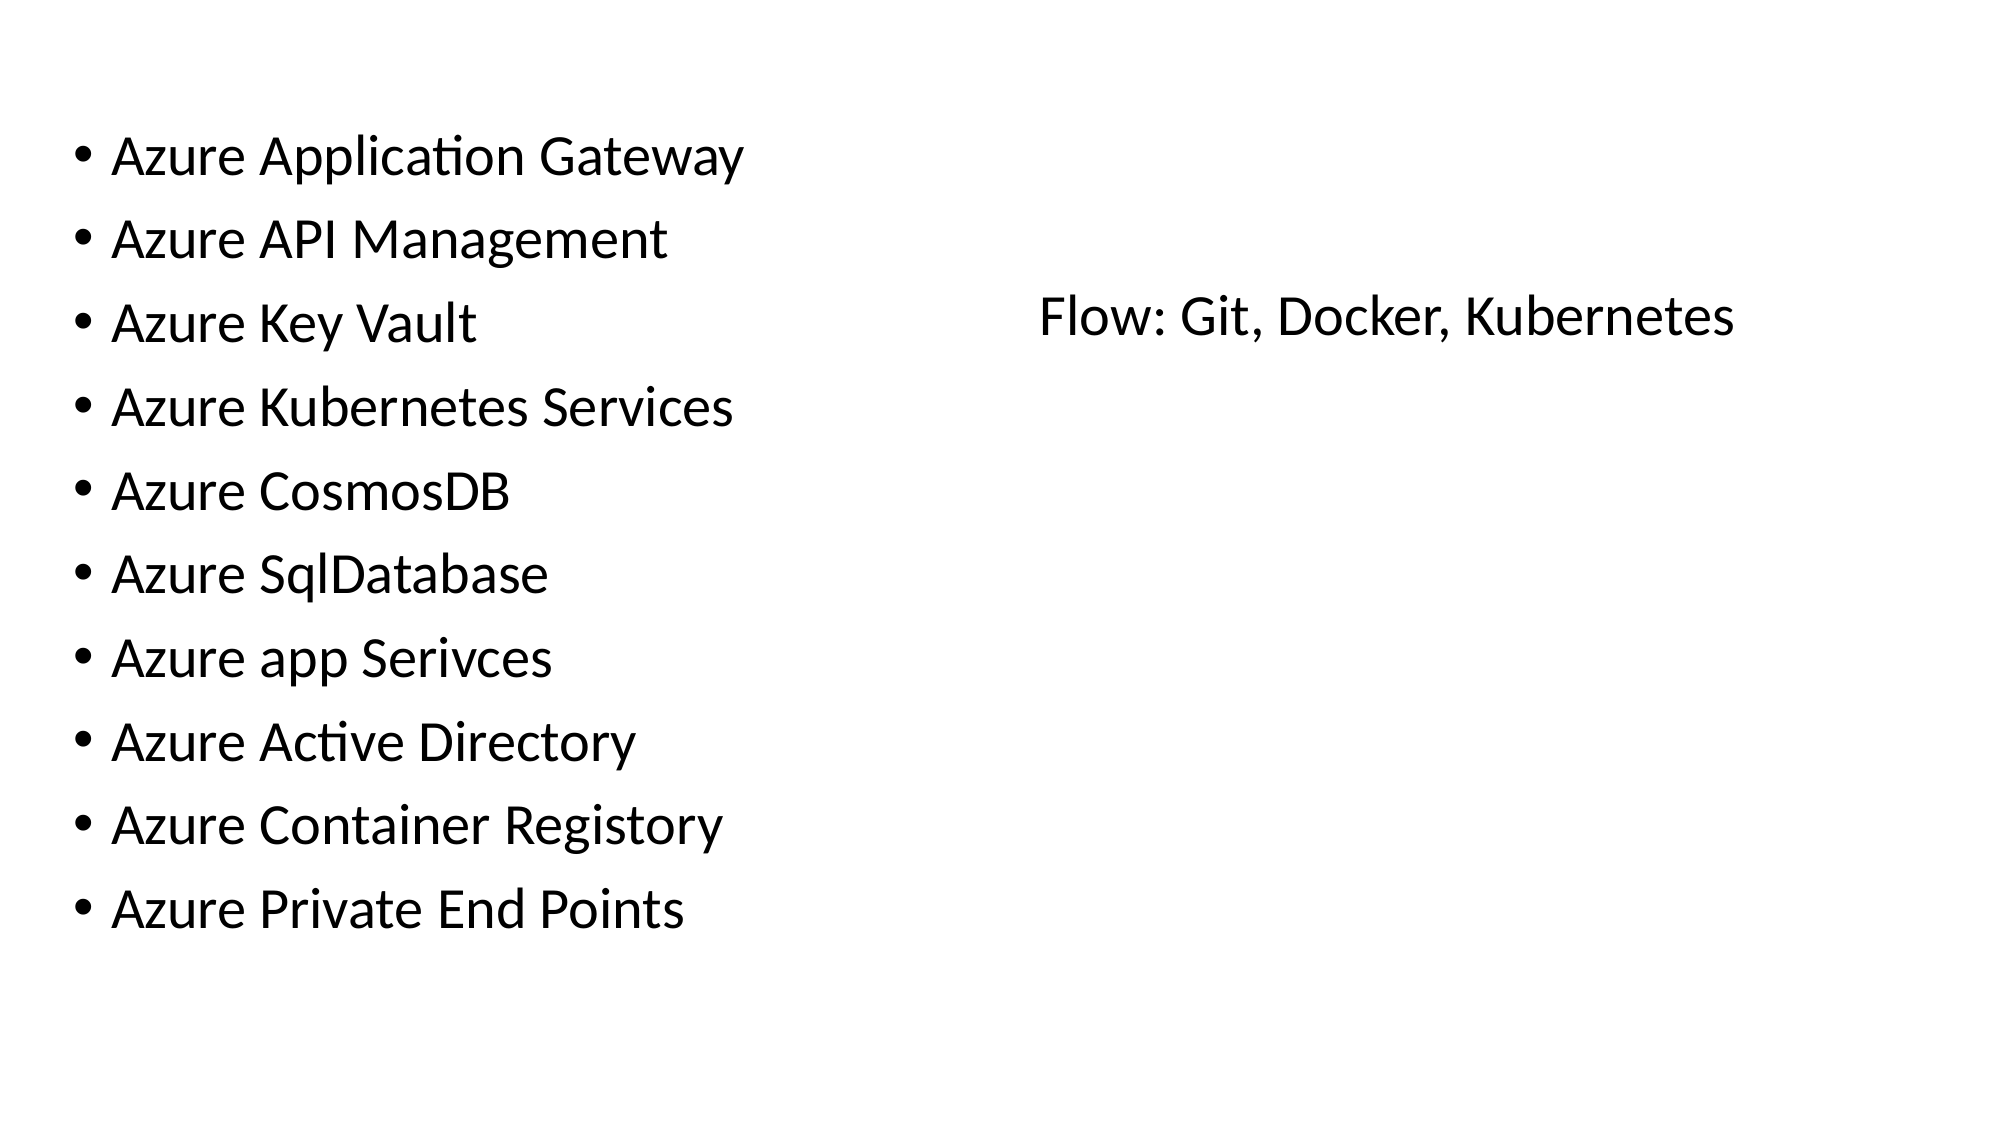

Azure Application Gateway
Azure API Management
Azure Key Vault
Azure Kubernetes Services
Azure CosmosDB
Azure SqlDatabase
Azure app Serivces
Azure Active Directory
Azure Container Registory
Azure Private End Points

    Flow: Git, Docker, Kubernetes